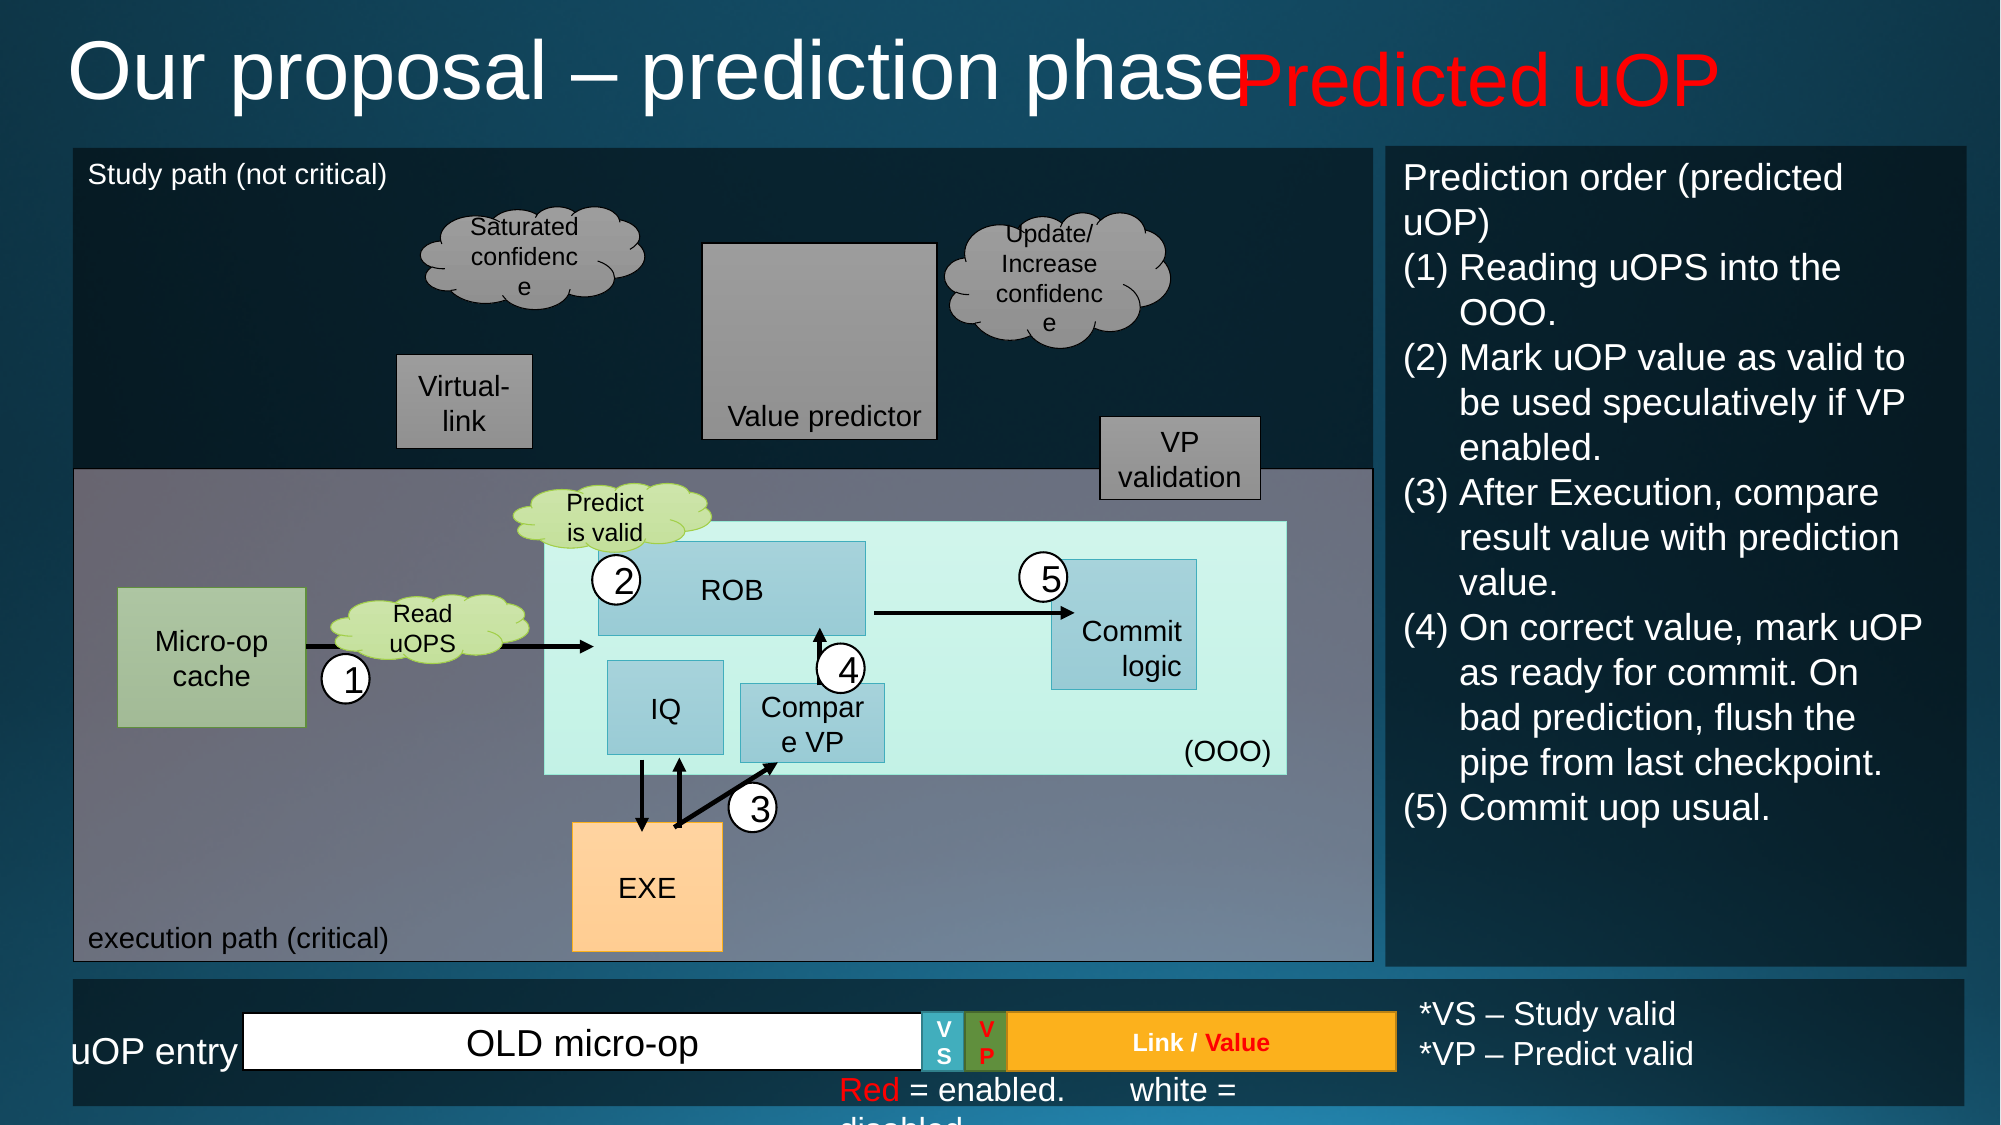

# Our proposal – prediction phase
Predicted uOP

Prediction order (predicted uOP)
Reading uOPS into the OOO.
Mark uOP value as valid to be used speculatively if VP enabled.
After Execution, compare result value with prediction value.
On correct value, mark uOP as ready for commit. On bad prediction, flush the pipe from last checkpoint.
Commit uop usual.
Study path (not critical)
Saturated confidence
Update/
Increase confidence
Value predictor
Virtual-link
VP validation
execution path (critical)
Predict is valid
(OOO)
ROB
5
2
Commit logic

Micro-op cache
Read uOPS
4
1
IQ
Compare VP
3
EXE

*VS – Study valid
*VP – Predict valid
uOP entry
VS
VP
Link / Value
OLD micro-op
Red = enabled.       white = disabled.